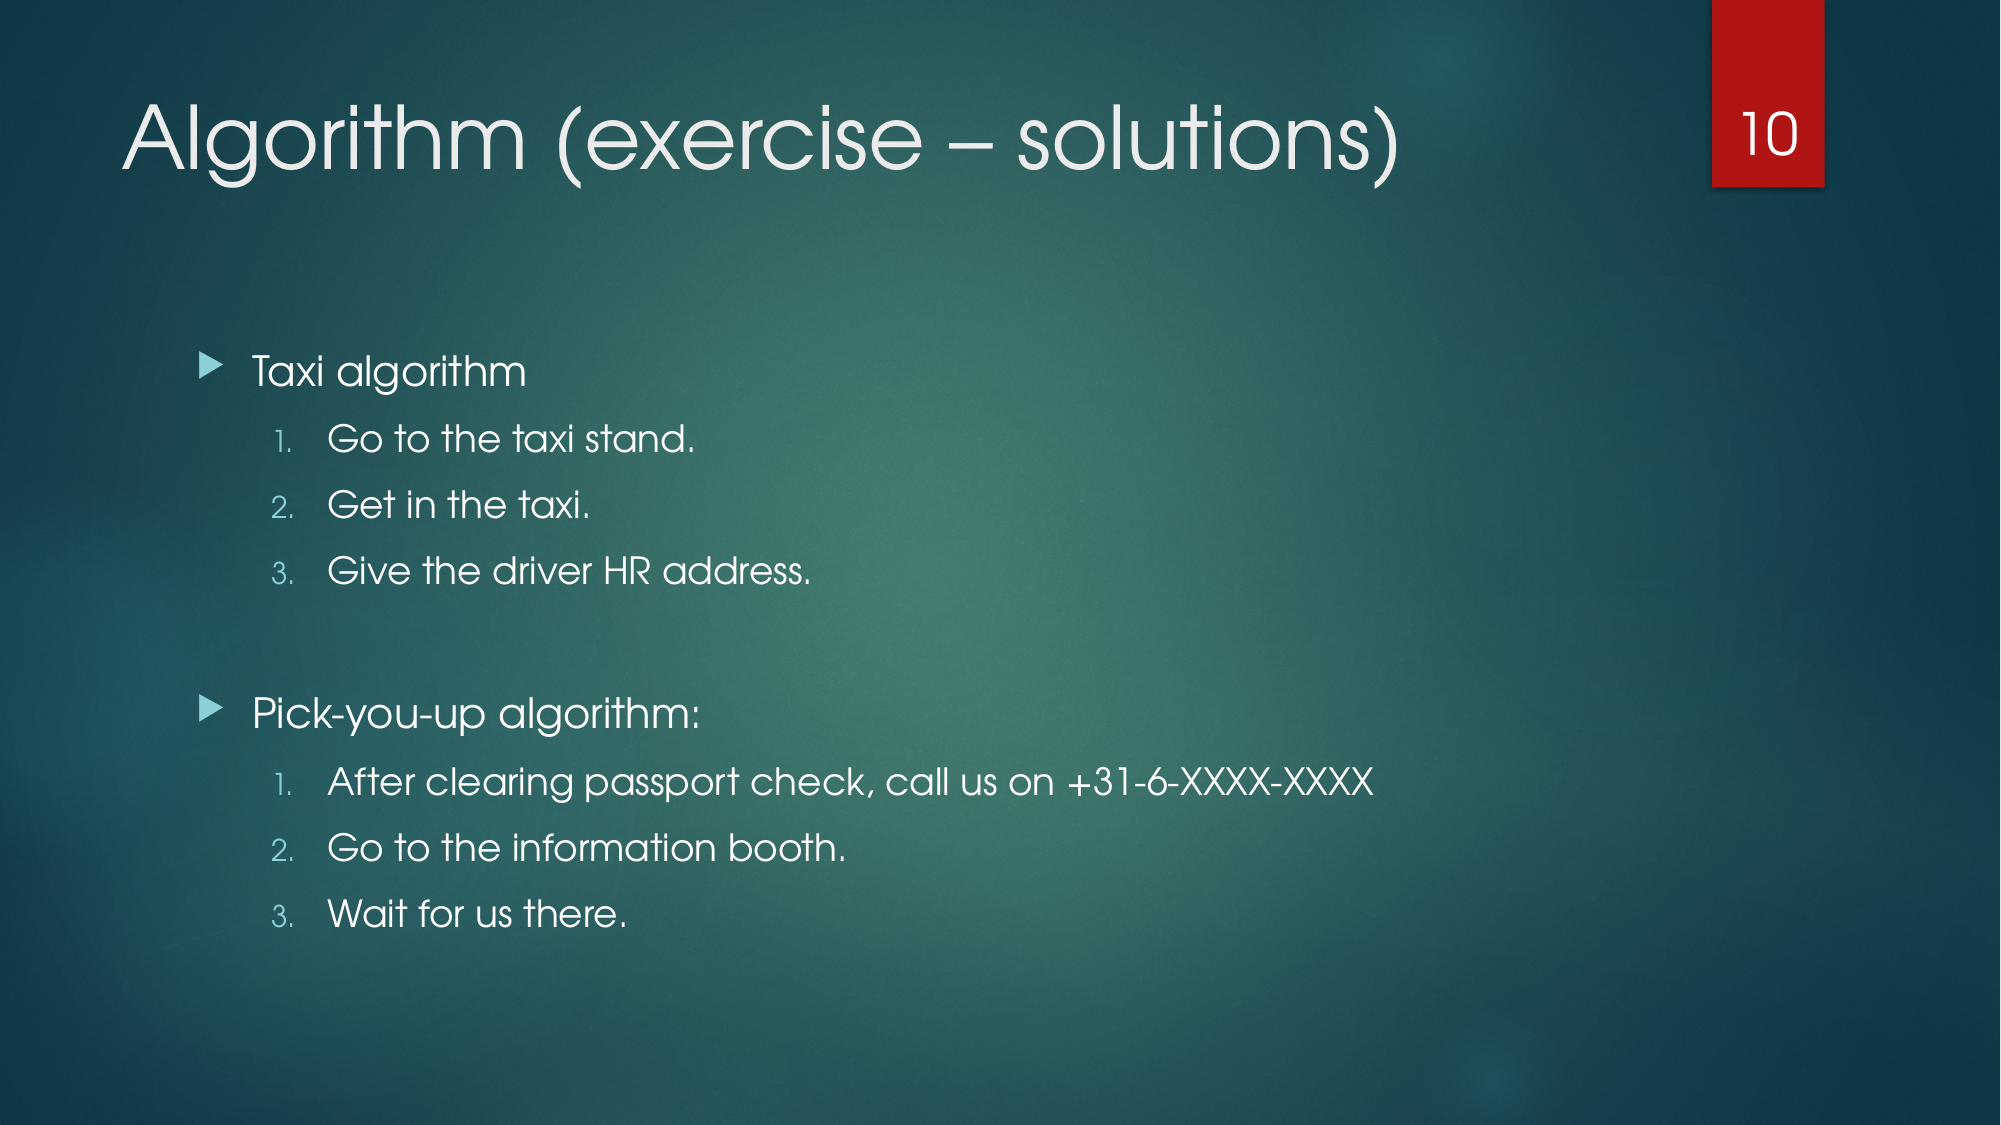

10
# Algorithm (exercise – solutions)
Taxi algorithm
Go to the taxi stand.
Get in the taxi.
Give the driver HR address.

Pick-you-up algorithm:
After clearing passport check, call us on +31-6-XXXX-XXXX
Go to the information booth.
Wait for us there.